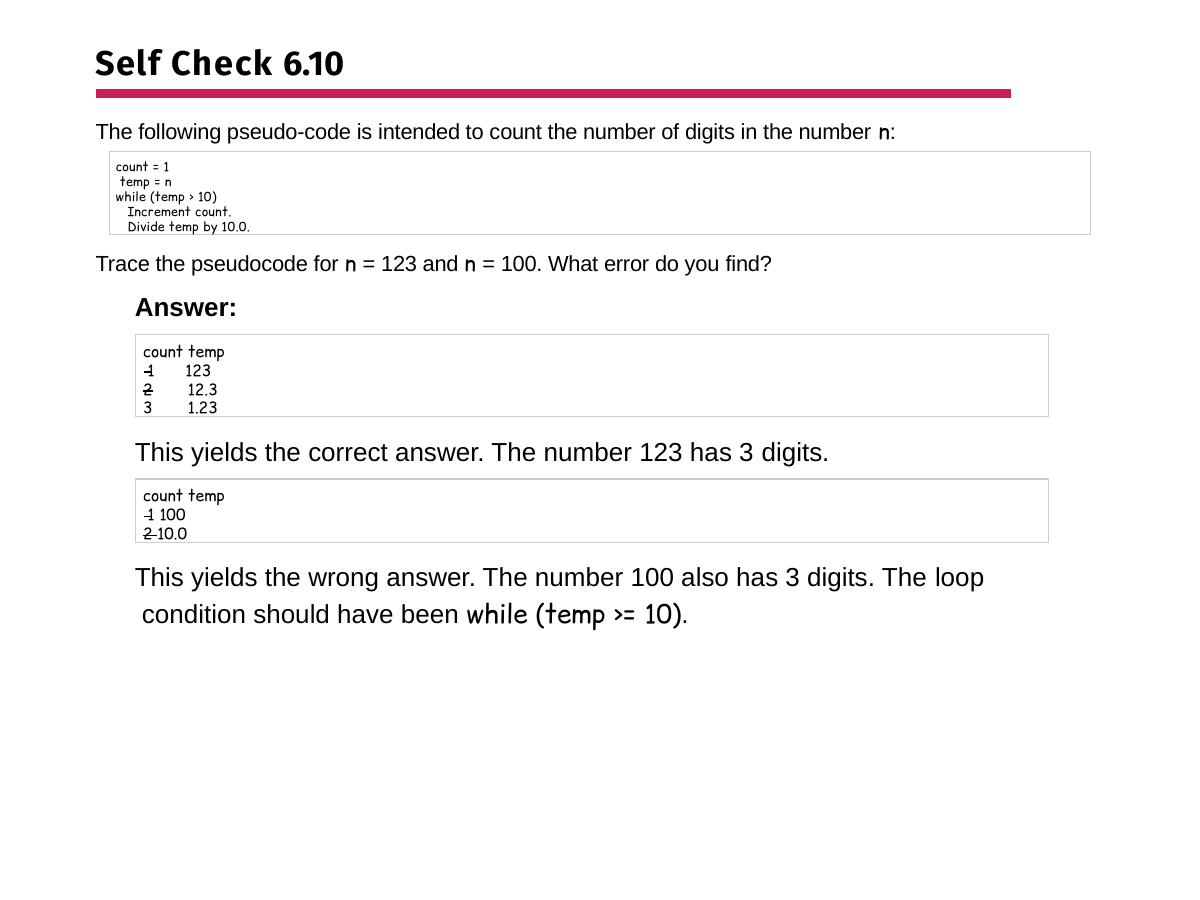

# Self Check 6.10
The following pseudo-code is intended to count the number of digits in the number n:
count = 1  temp = n
while (temp > 10)  Increment count.  Divide temp by 10.0.
Trace the pseudocode for n = 123 and n = 100. What error do you find?
Answer:
count temp  1	123
2	12.3
3	1.23

This yields the correct answer. The number 123 has 3 digits.
count temp  1 100
2 10.0

This yields the wrong answer. The number 100 also has 3 digits. The loop  condition should have been while (temp >= 10).